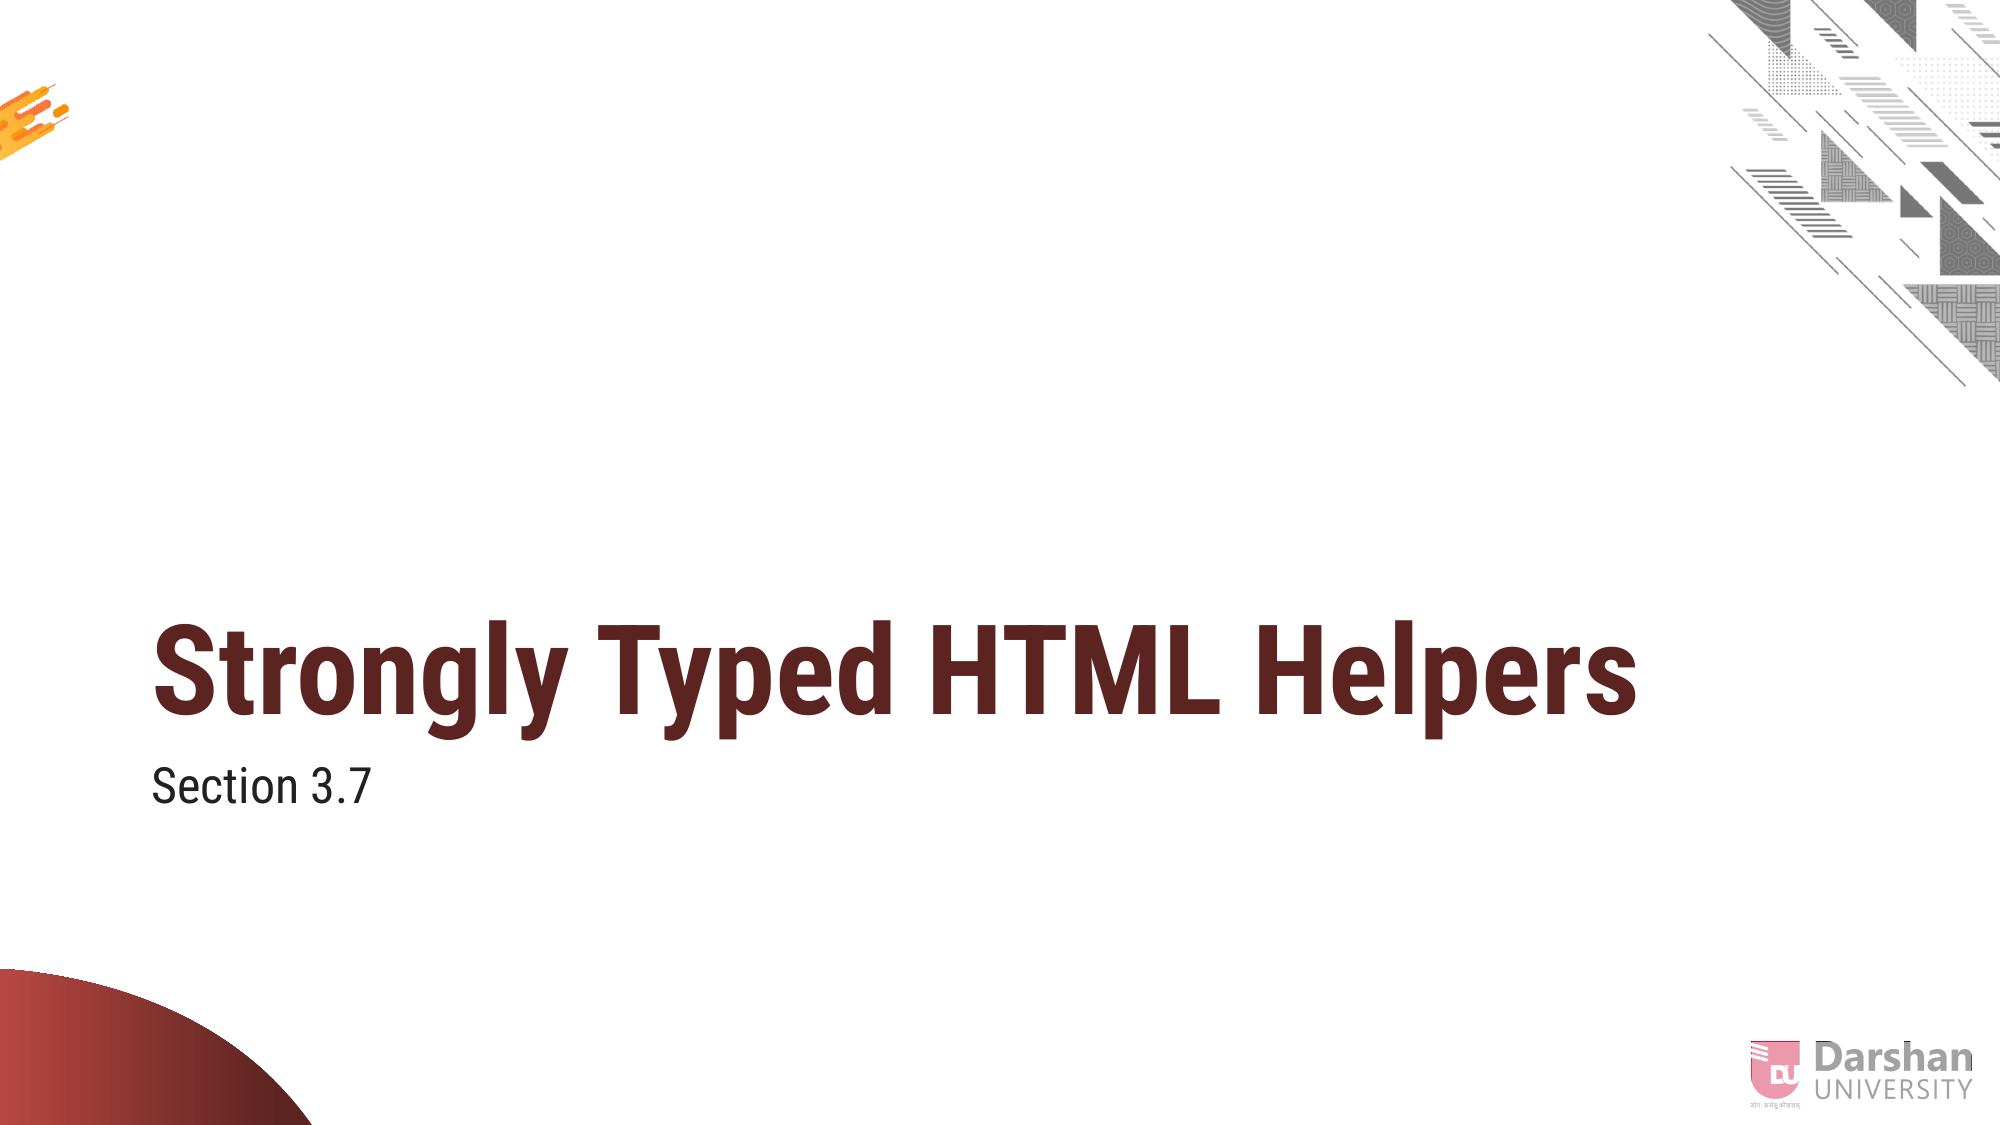

# Strongly Typed HTML Helpers
Section 3.7